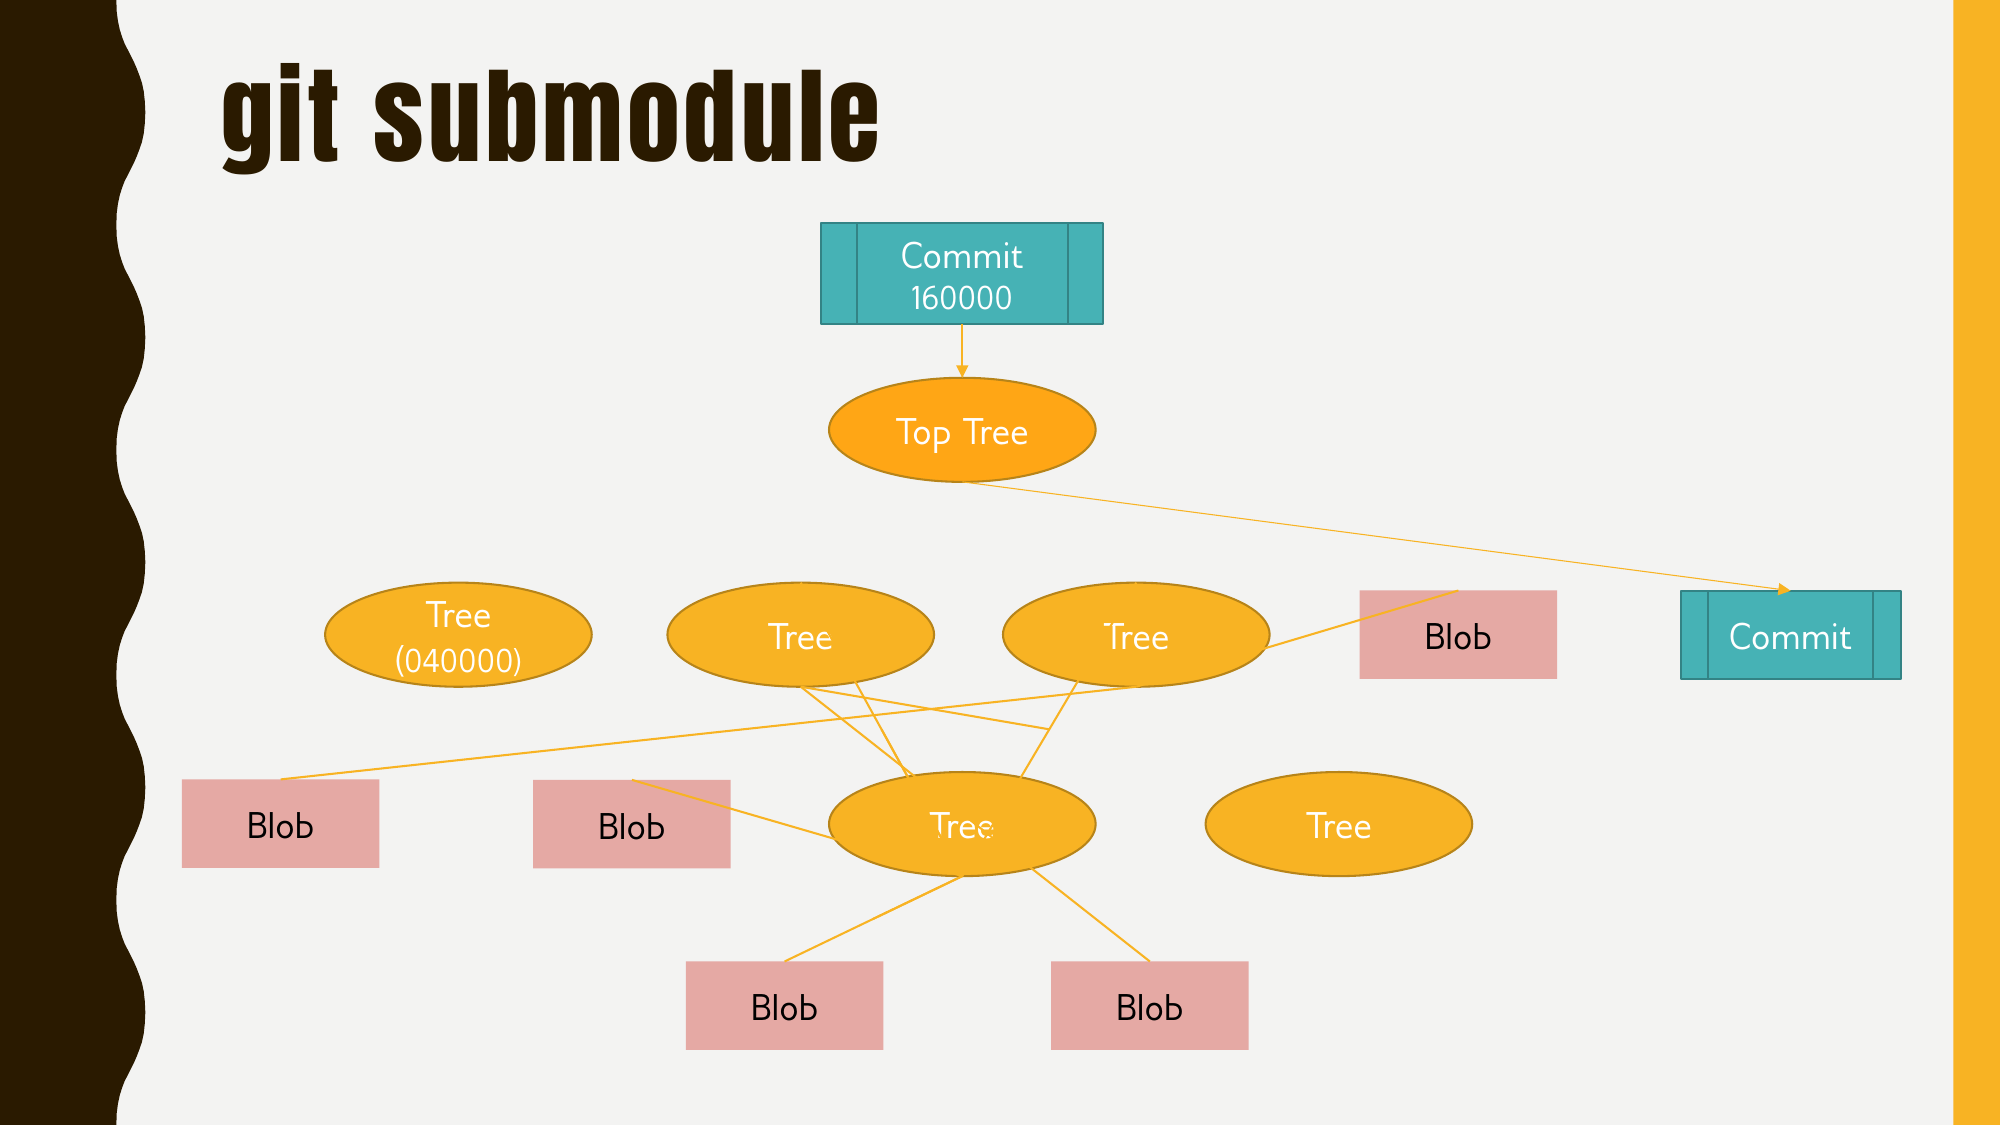

# git submodule
Commit
160000
Top Tree
Tree (040000)
Tree
Tree
Blob
Commit
Tree
Tree
Blob
Blob
Blob
Blob